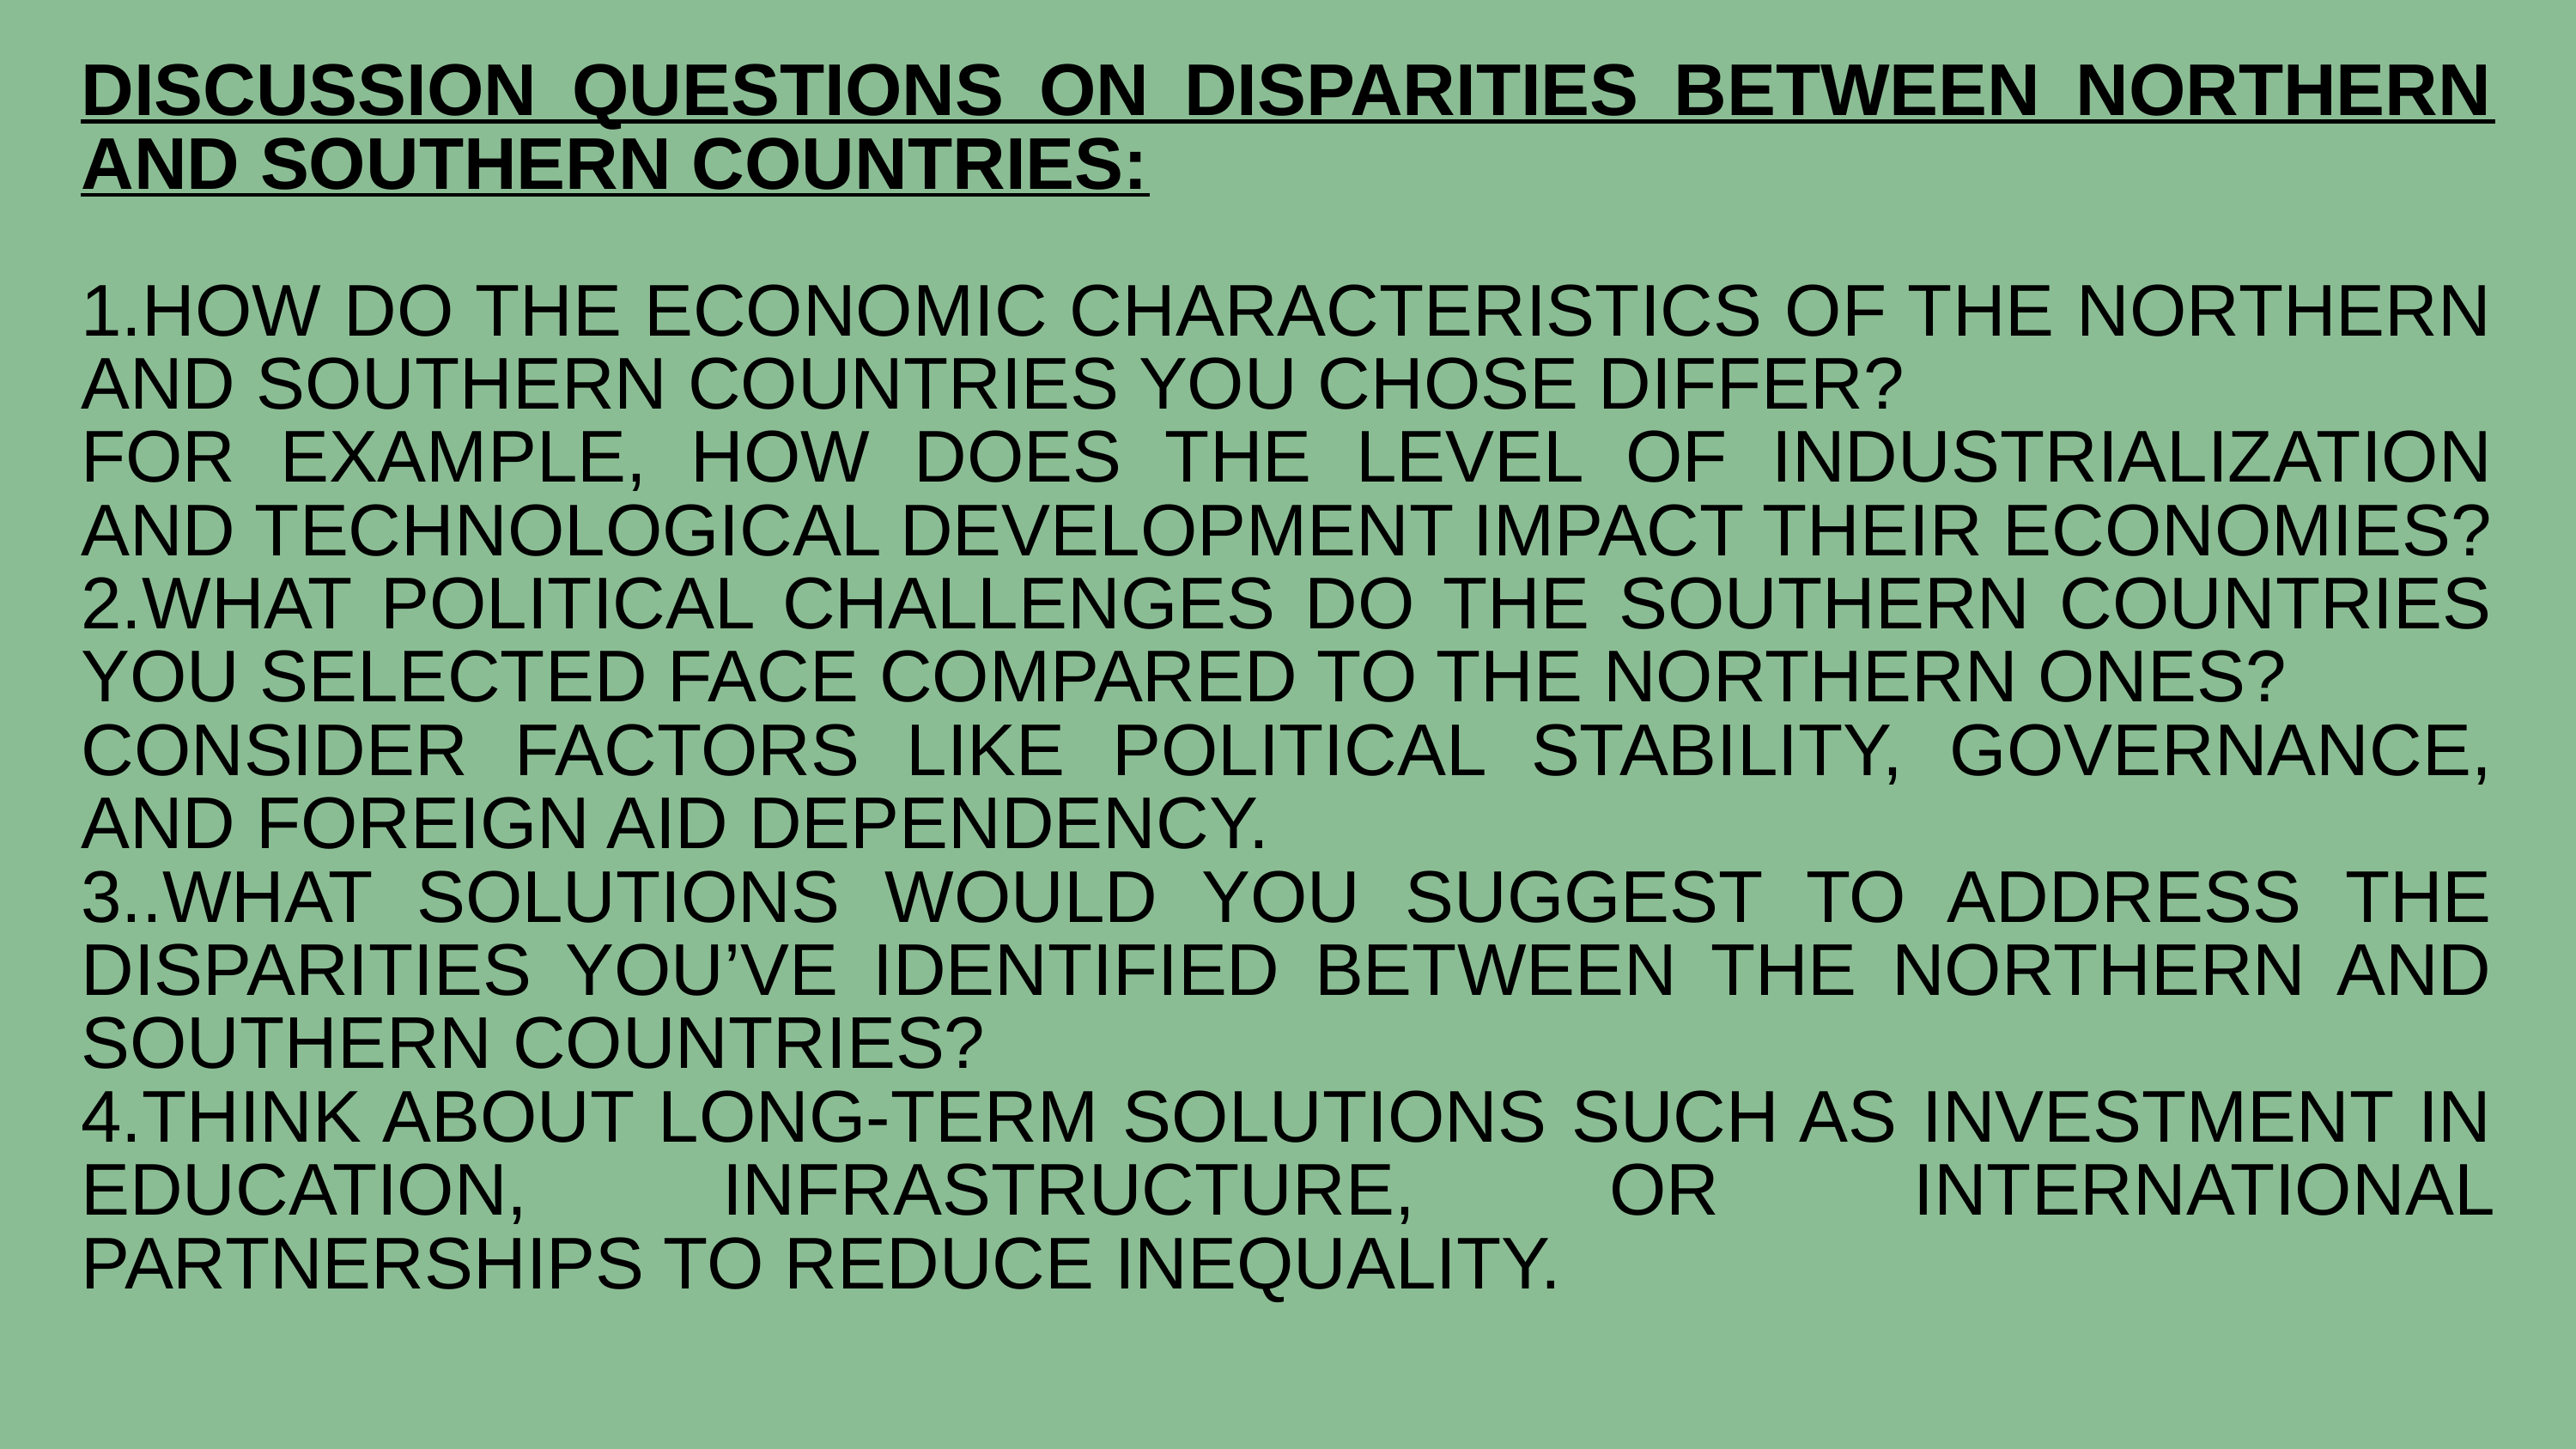

DISCUSSION QUESTIONS ON DISPARITIES BETWEEN NORTHERN AND SOUTHERN COUNTRIES:

1.HOW DO THE ECONOMIC CHARACTERISTICS OF THE NORTHERN AND SOUTHERN COUNTRIES YOU CHOSE DIFFER?
FOR EXAMPLE, HOW DOES THE LEVEL OF INDUSTRIALIZATION AND TECHNOLOGICAL DEVELOPMENT IMPACT THEIR ECONOMIES?
2.WHAT POLITICAL CHALLENGES DO THE SOUTHERN COUNTRIES YOU SELECTED FACE COMPARED TO THE NORTHERN ONES?
CONSIDER FACTORS LIKE POLITICAL STABILITY, GOVERNANCE, AND FOREIGN AID DEPENDENCY.
3..WHAT SOLUTIONS WOULD YOU SUGGEST TO ADDRESS THE DISPARITIES YOU’VE IDENTIFIED BETWEEN THE NORTHERN AND SOUTHERN COUNTRIES?
4.THINK ABOUT LONG-TERM SOLUTIONS SUCH AS INVESTMENT IN EDUCATION, INFRASTRUCTURE, OR INTERNATIONAL PARTNERSHIPS TO REDUCE INEQUALITY.